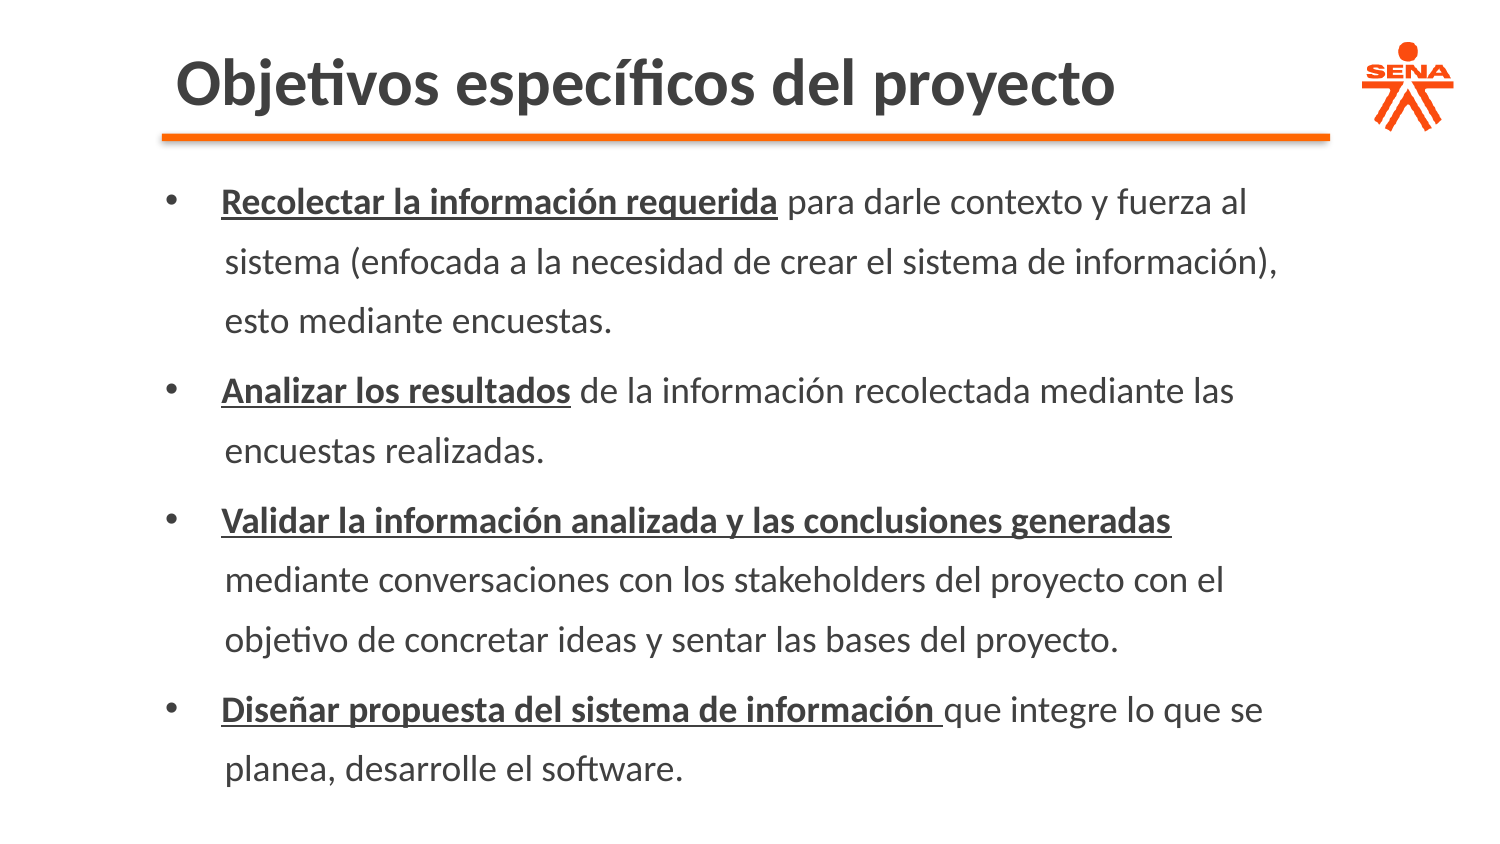

Objetivos específicos del proyecto

Recolectar la información requerida para darle contexto y fuerza al
       sistema (enfocada a la necesidad de crear el sistema de información),
       esto mediante encuestas.
Analizar los resultados de la información recolectada mediante las
       encuestas realizadas.
Validar la información analizada y las conclusiones generadas
       mediante conversaciones con los stakeholders del proyecto con el
       objetivo de concretar ideas y sentar las bases del proyecto.
Diseñar propuesta del sistema de información que integre lo que se
       planea, desarrolle el software.